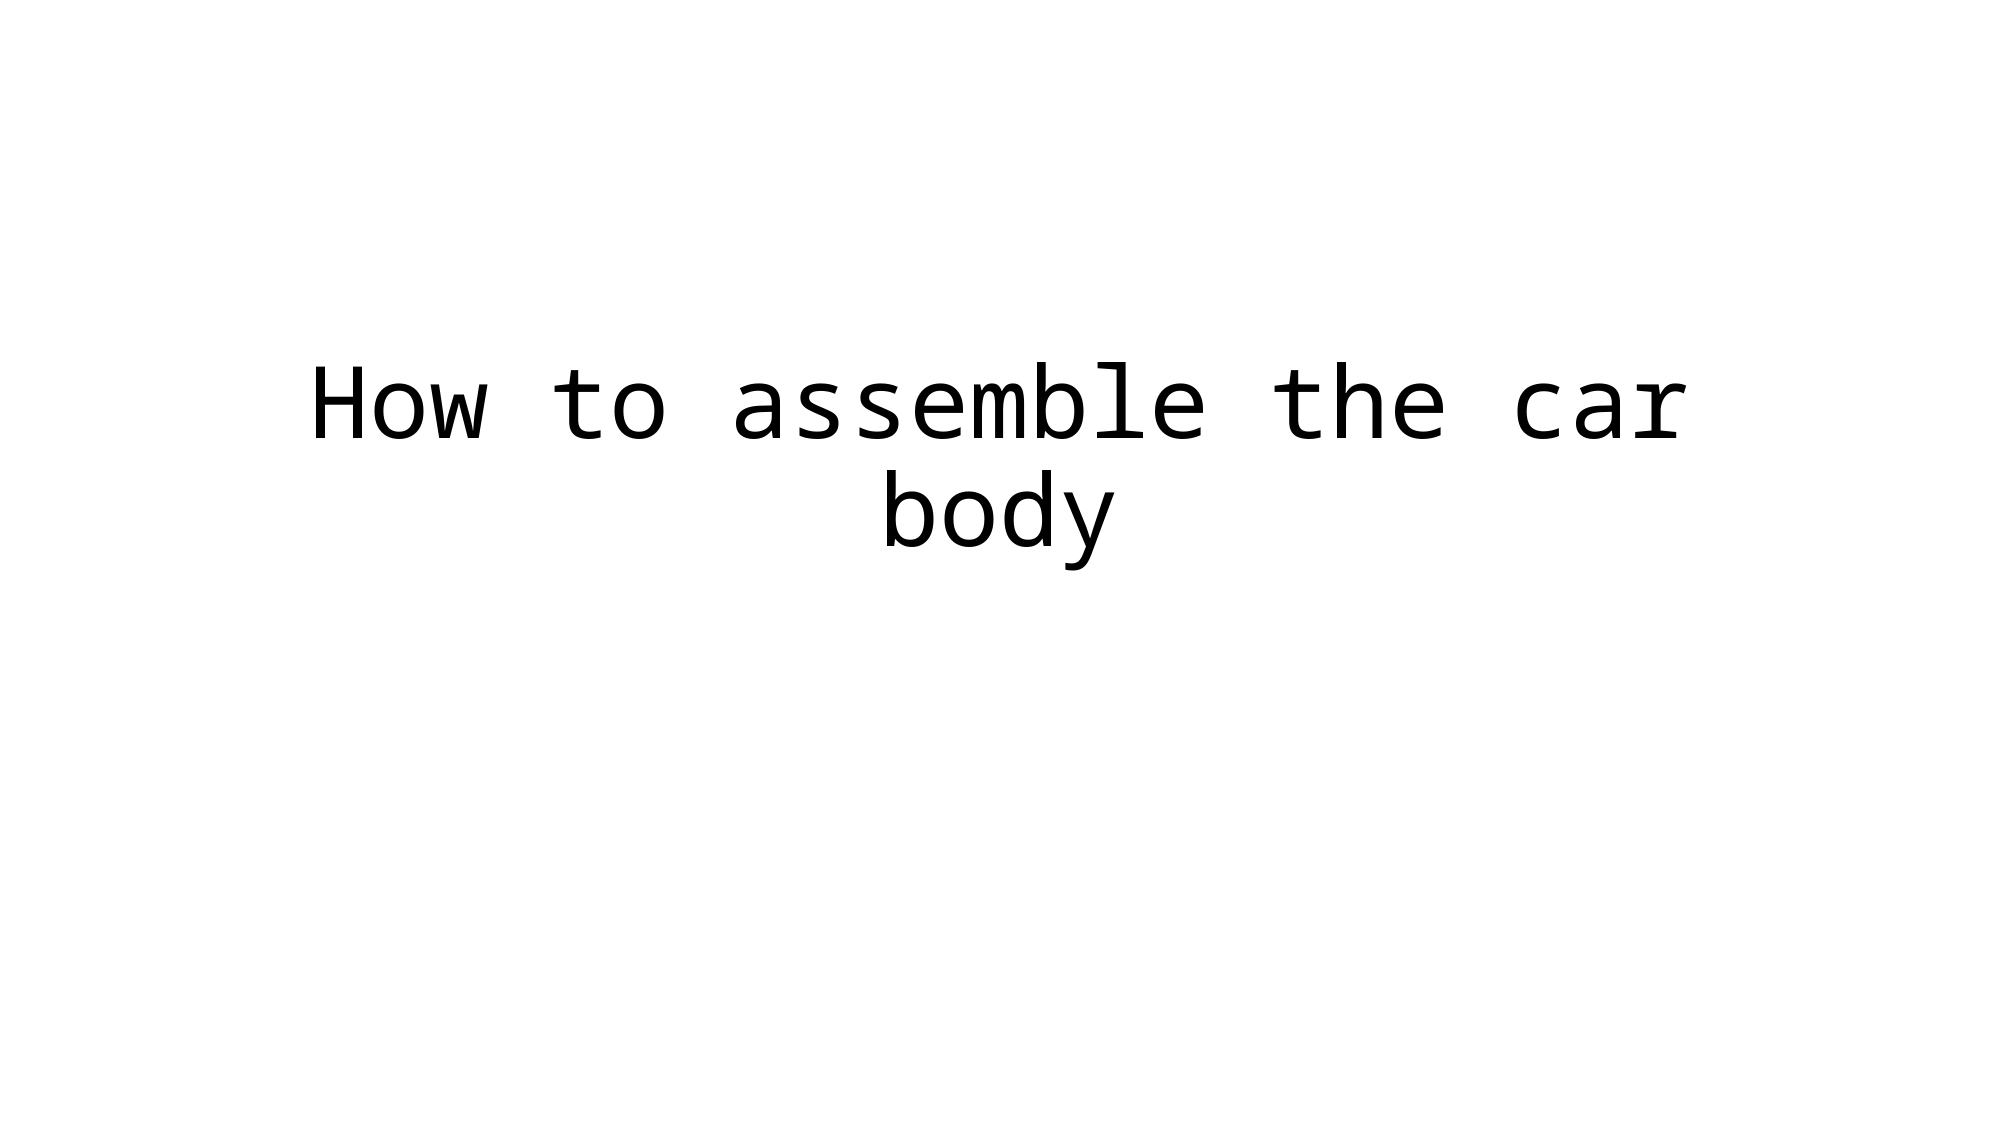

# How to assemble the car body